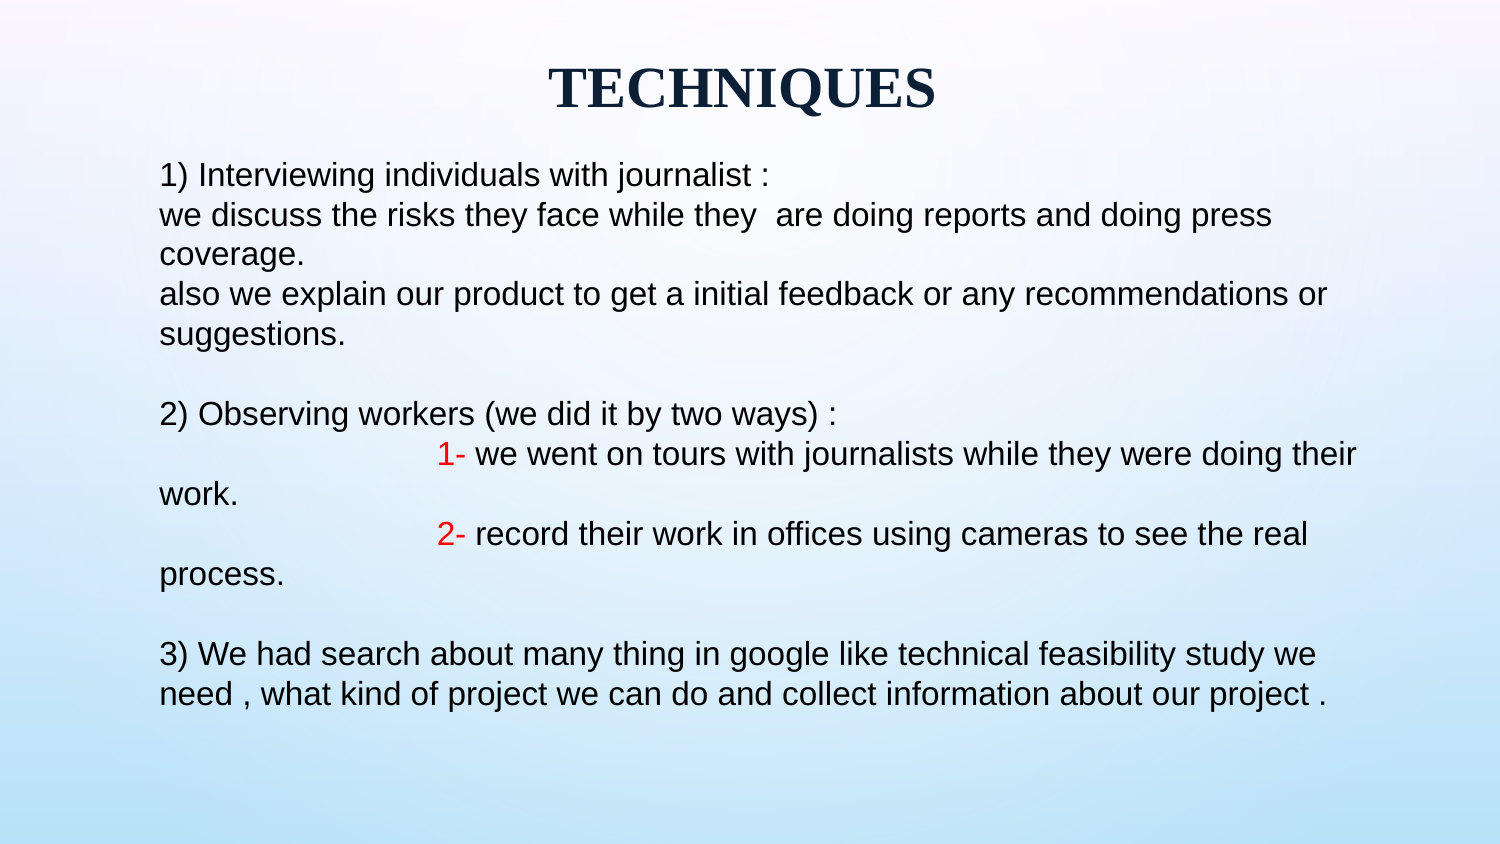

# Techniques
1) Interviewing individuals with journalist :
we discuss the risks they face while they  are doing reports and doing press coverage.
also we explain our product to get a initial feedback or any recommendations or suggestions.

2) Observing workers (we did it by two ways) :
                              1- we went on tours with journalists while they were doing their work.
                              2- record their work in offices using cameras to see the real process.

3) We had search about many thing in google like technical feasibility study we need , what kind of project we can do and collect information about our project .